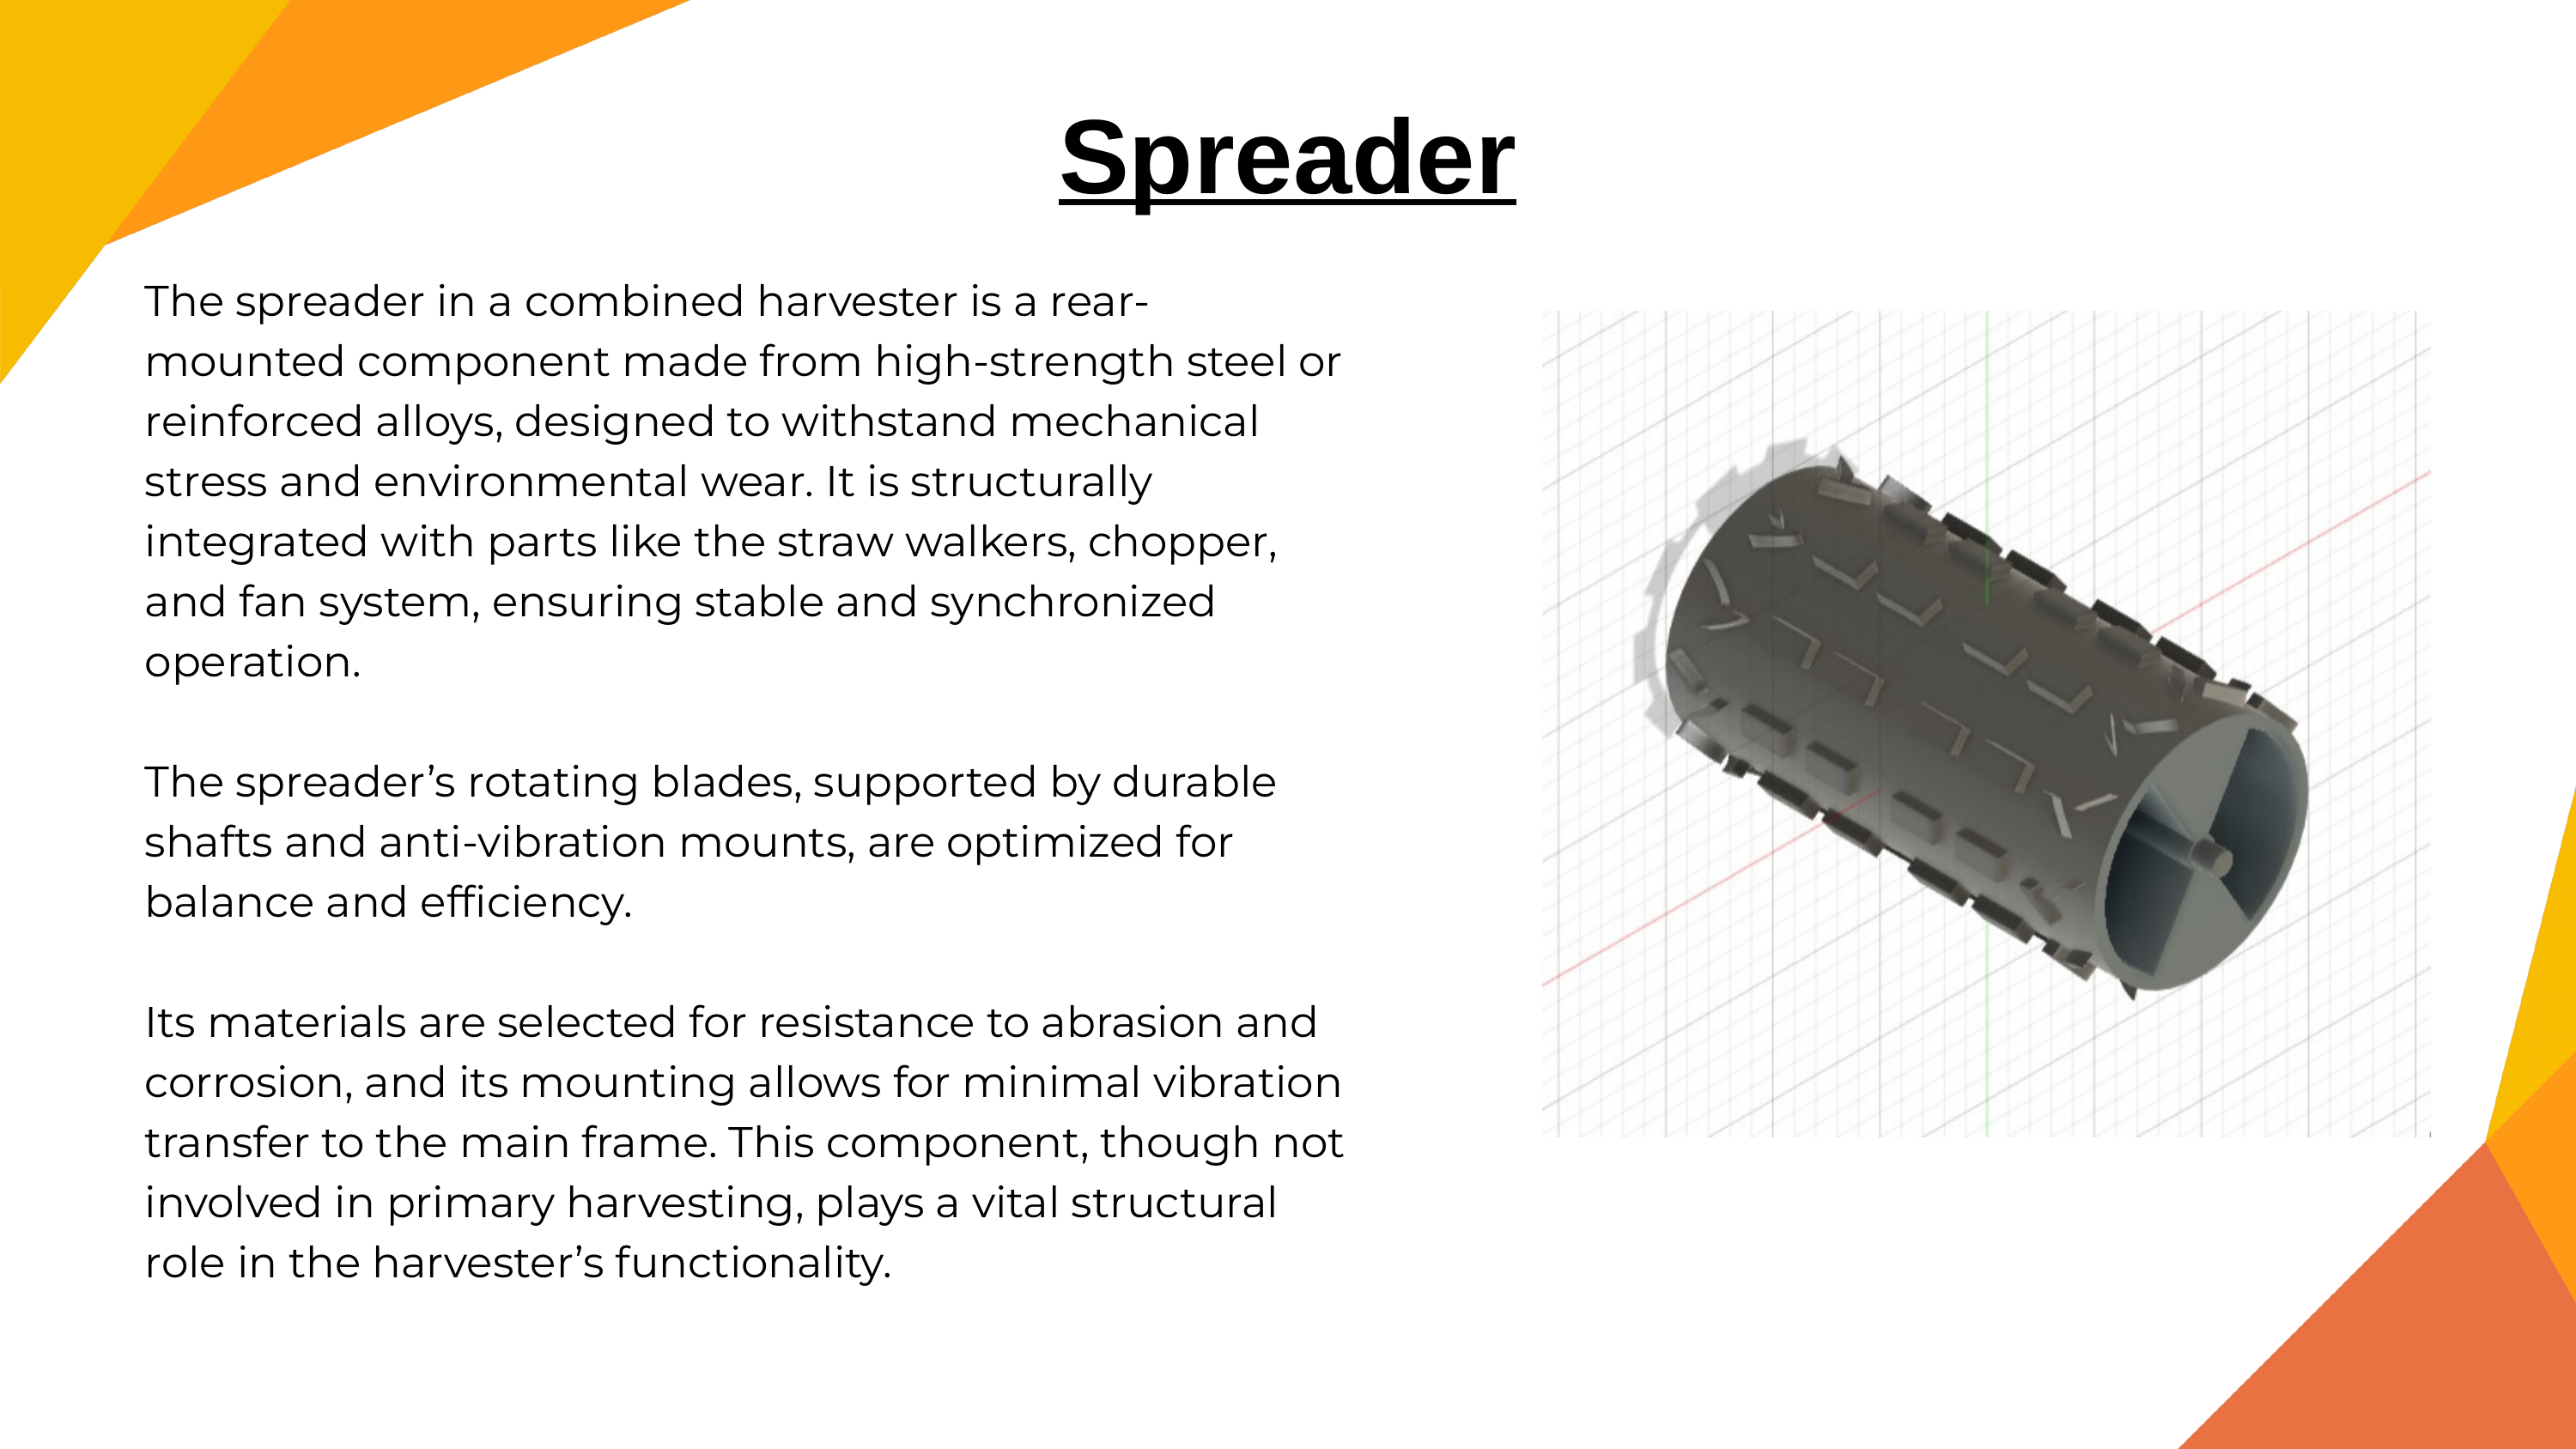

Spreader
The spreader in a combined harvester is a rear-mounted component made from high-strength steel or reinforced alloys, designed to withstand mechanical stress and environmental wear. It is structurally integrated with parts like the straw walkers, chopper, and fan system, ensuring stable and synchronized operation.

The spreader’s rotating blades, supported by durable shafts and anti-vibration mounts, are optimized for balance and efficiency.

Its materials are selected for resistance to abrasion and corrosion, and its mounting allows for minimal vibration transfer to the main frame. This component, though not involved in primary harvesting, plays a vital structural role in the harvester’s functionality.